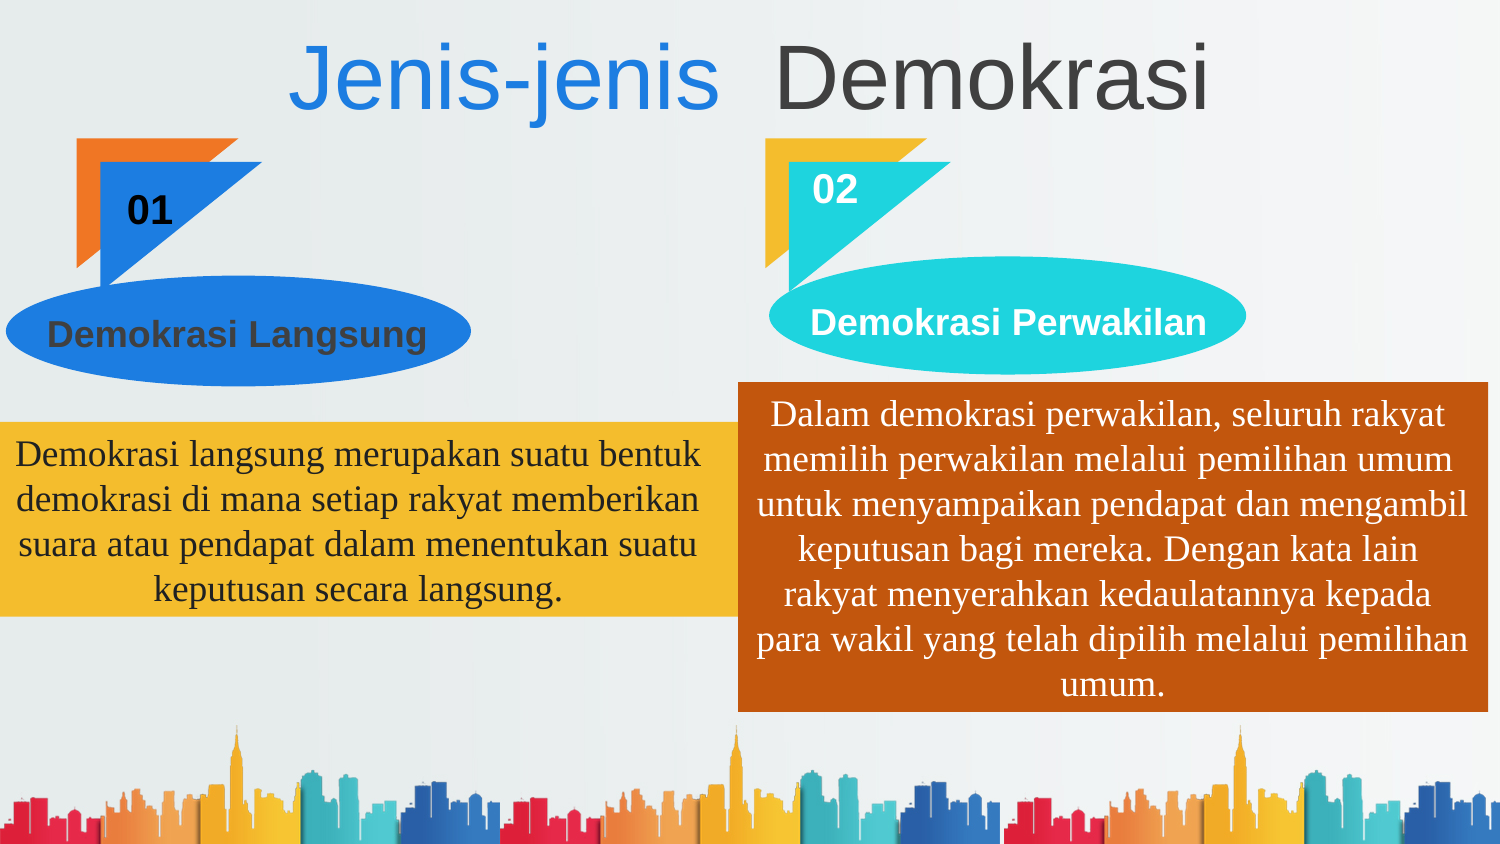

# Jenis-jenis  Demokrasi

02
01

Demokrasi Perwakilan
Demokrasi Langsung
Dalam demokrasi perwakilan, seluruh rakyat
memilih perwakilan melalui pemilihan umum
untuk menyampaikan pendapat dan mengambil keputusan bagi mereka. Dengan kata lain
rakyat menyerahkan kedaulatannya kepada
para wakil yang telah dipilih melalui pemilihan umum.
Demokrasi langsung merupakan suatu bentuk
demokrasi di mana setiap rakyat memberikan
suara atau pendapat dalam menentukan suatu
keputusan secara langsung.